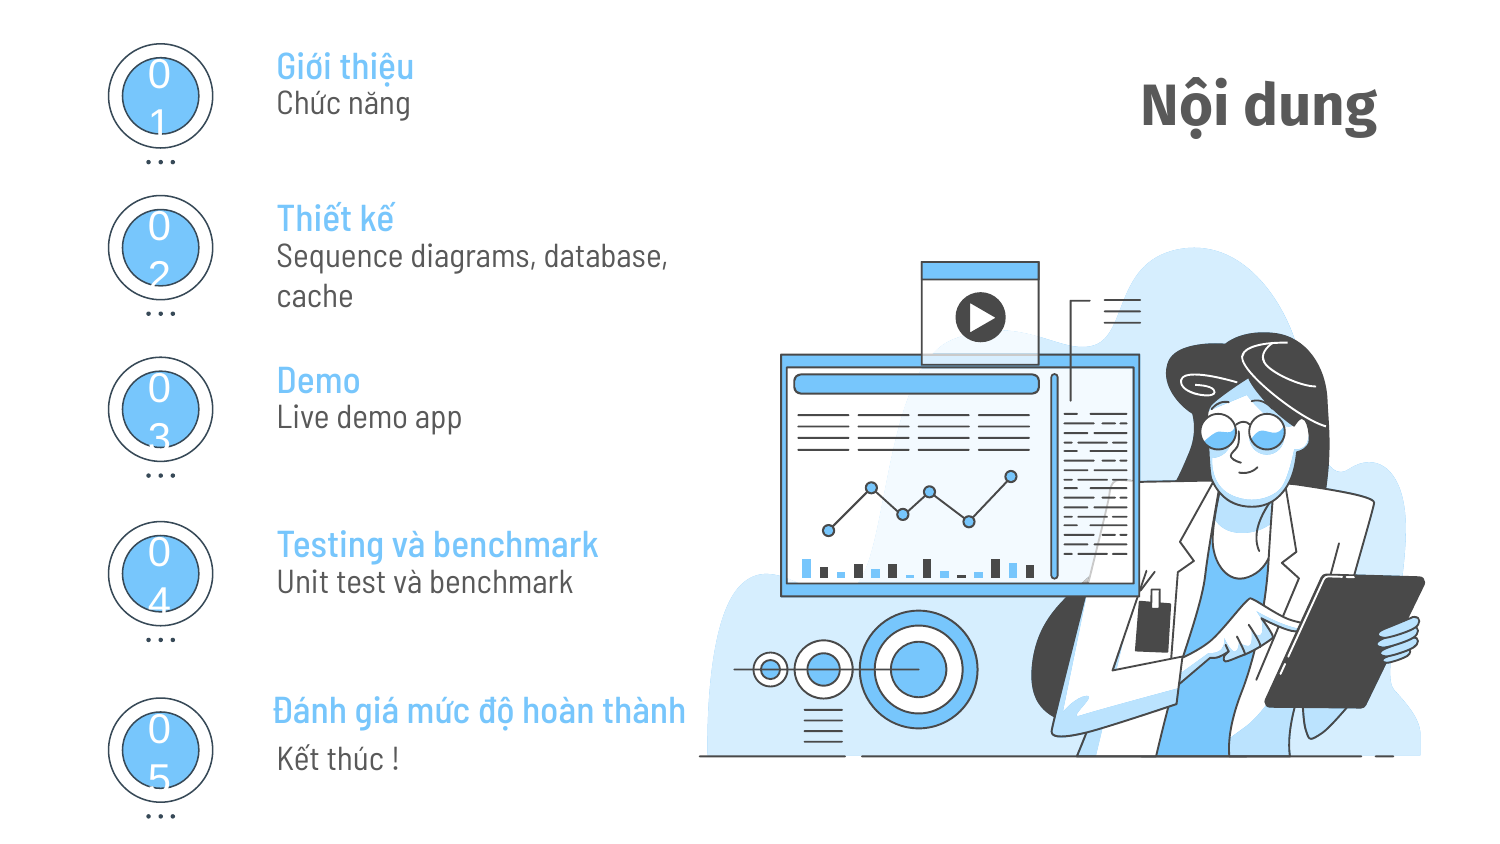

Giới thiệu

# Nội dung
Chức năng
01
Thiết kế

Sequence diagrams, database, cache
02

Demo

Live demo app
03
Testing và benchmark

Unit test và benchmark
04
Đánh giá mức độ hoàn thành

Kết thúc !
05